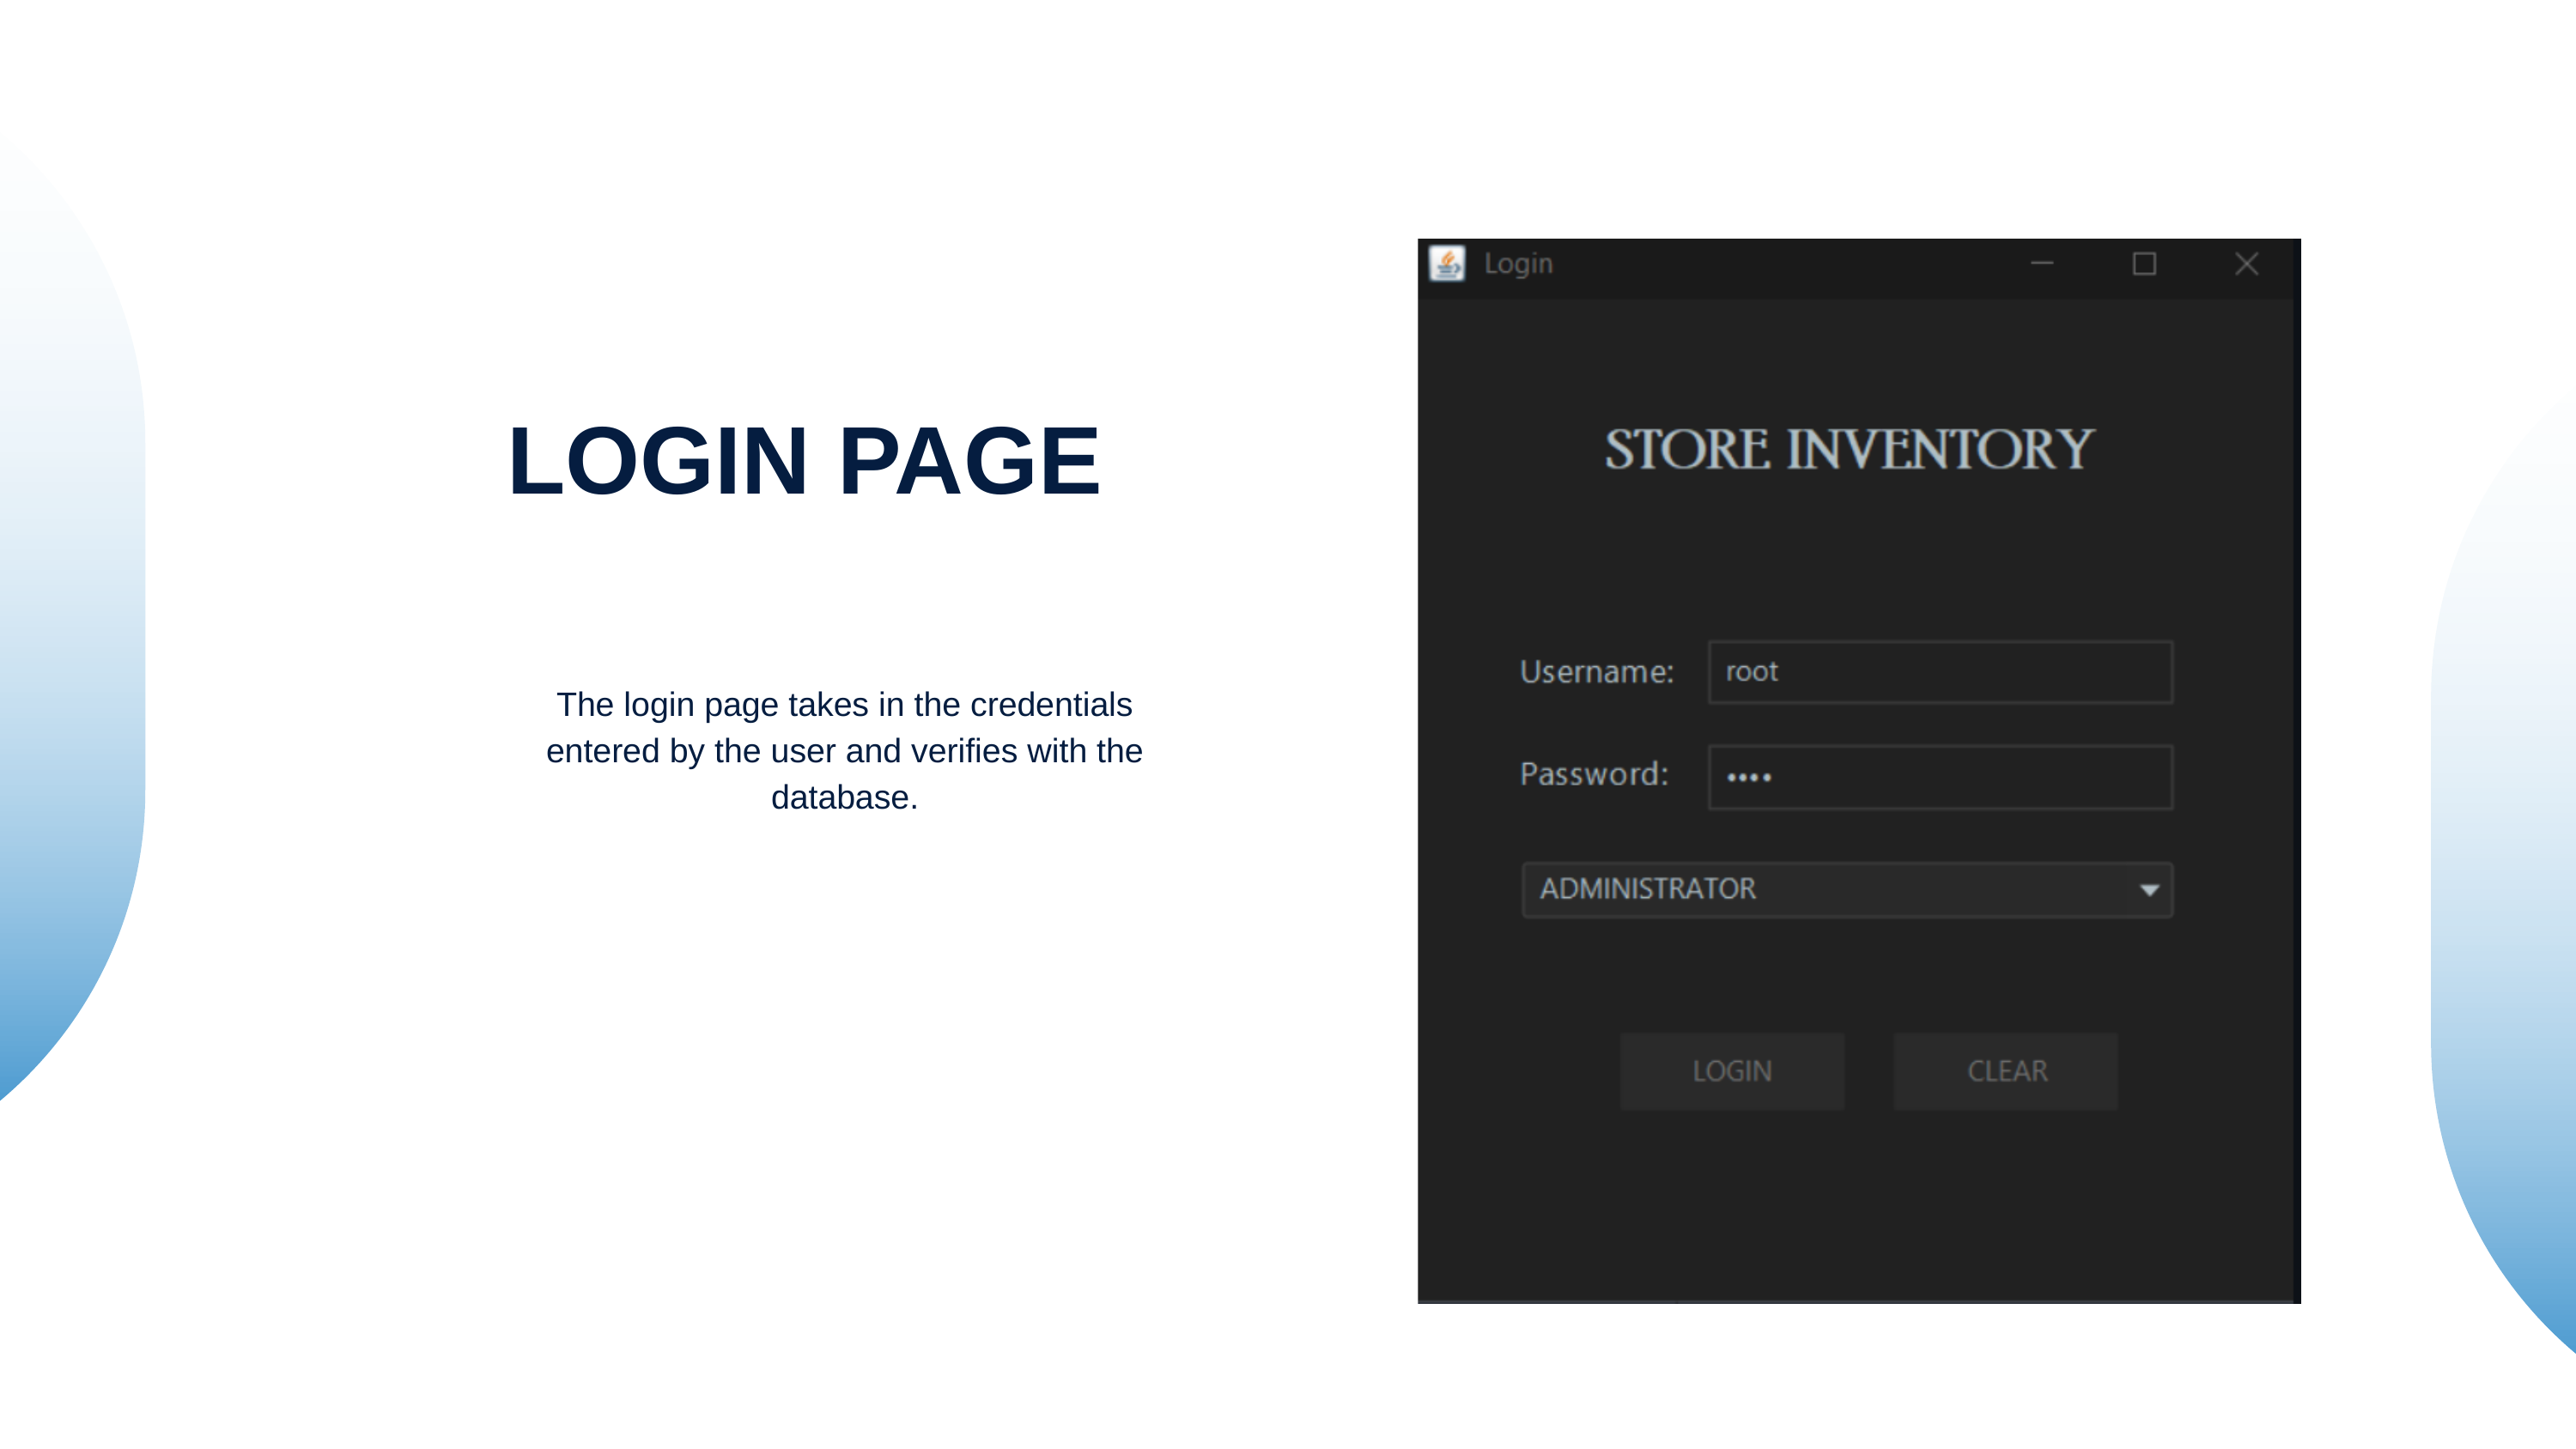

LOGIN PAGE
The login page takes in the credentials entered by the user and verifies with the database.